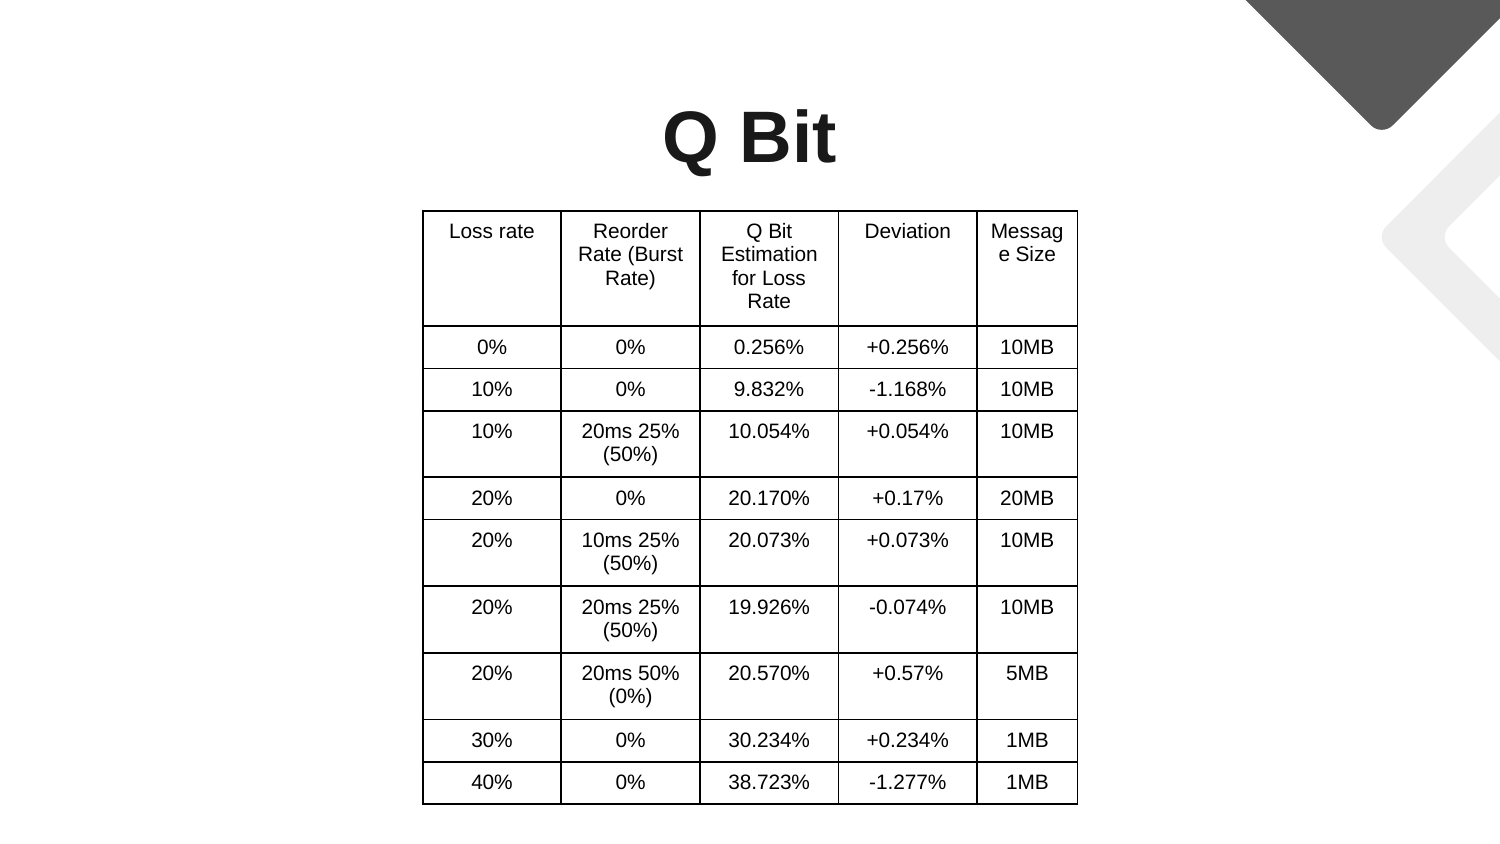

# Q Bit

| Loss rate | Reorder Rate (Burst Rate) | Q Bit Estimation for Loss Rate | Deviation | Message Size |
| --- | --- | --- | --- | --- |
| 0% | 0% | 0.256% | +0.256% | 10MB |
| 10% | 0% | 9.832% | -1.168% | 10MB |
| 10% | 20ms 25% (50%) | 10.054% | +0.054% | 10MB |
| 20% | 0% | 20.170% | +0.17% | 20MB |
| 20% | 10ms 25% (50%) | 20.073% | +0.073% | 10MB |
| 20% | 20ms 25% (50%) | 19.926% | -0.074% | 10MB |
| 20% | 20ms 50% (0%) | 20.570% | +0.57% | 5MB |
| 30% | 0% | 30.234% | +0.234% | 1MB |
| 40% | 0% | 38.723% | -1.277% | 1MB |